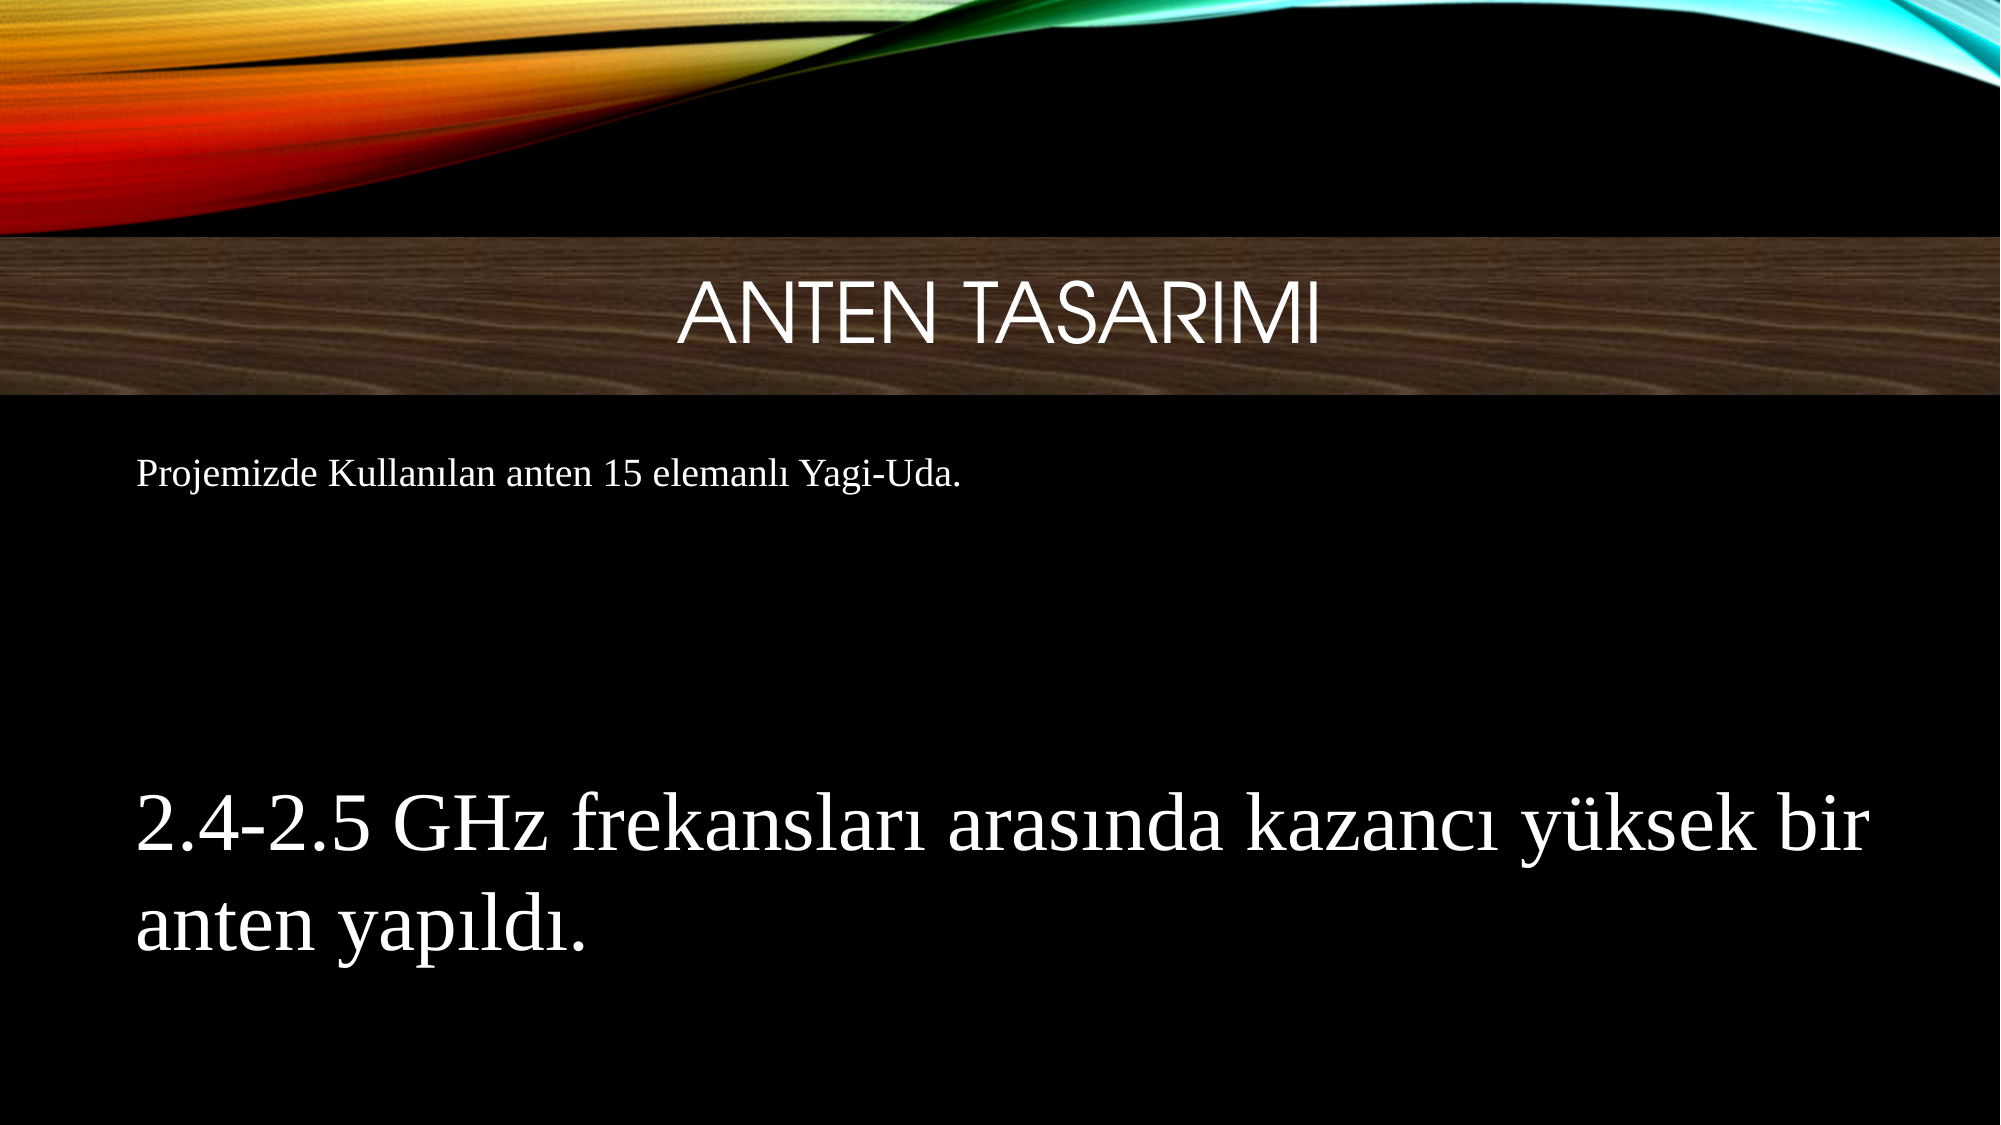

# Anten TasarImI

Projemizde Kullanılan anten 15 elemanlı Yagi-Uda.

2.4-2.5 GHz frekansları arasında kazancı yüksek bir anten yapıldı.